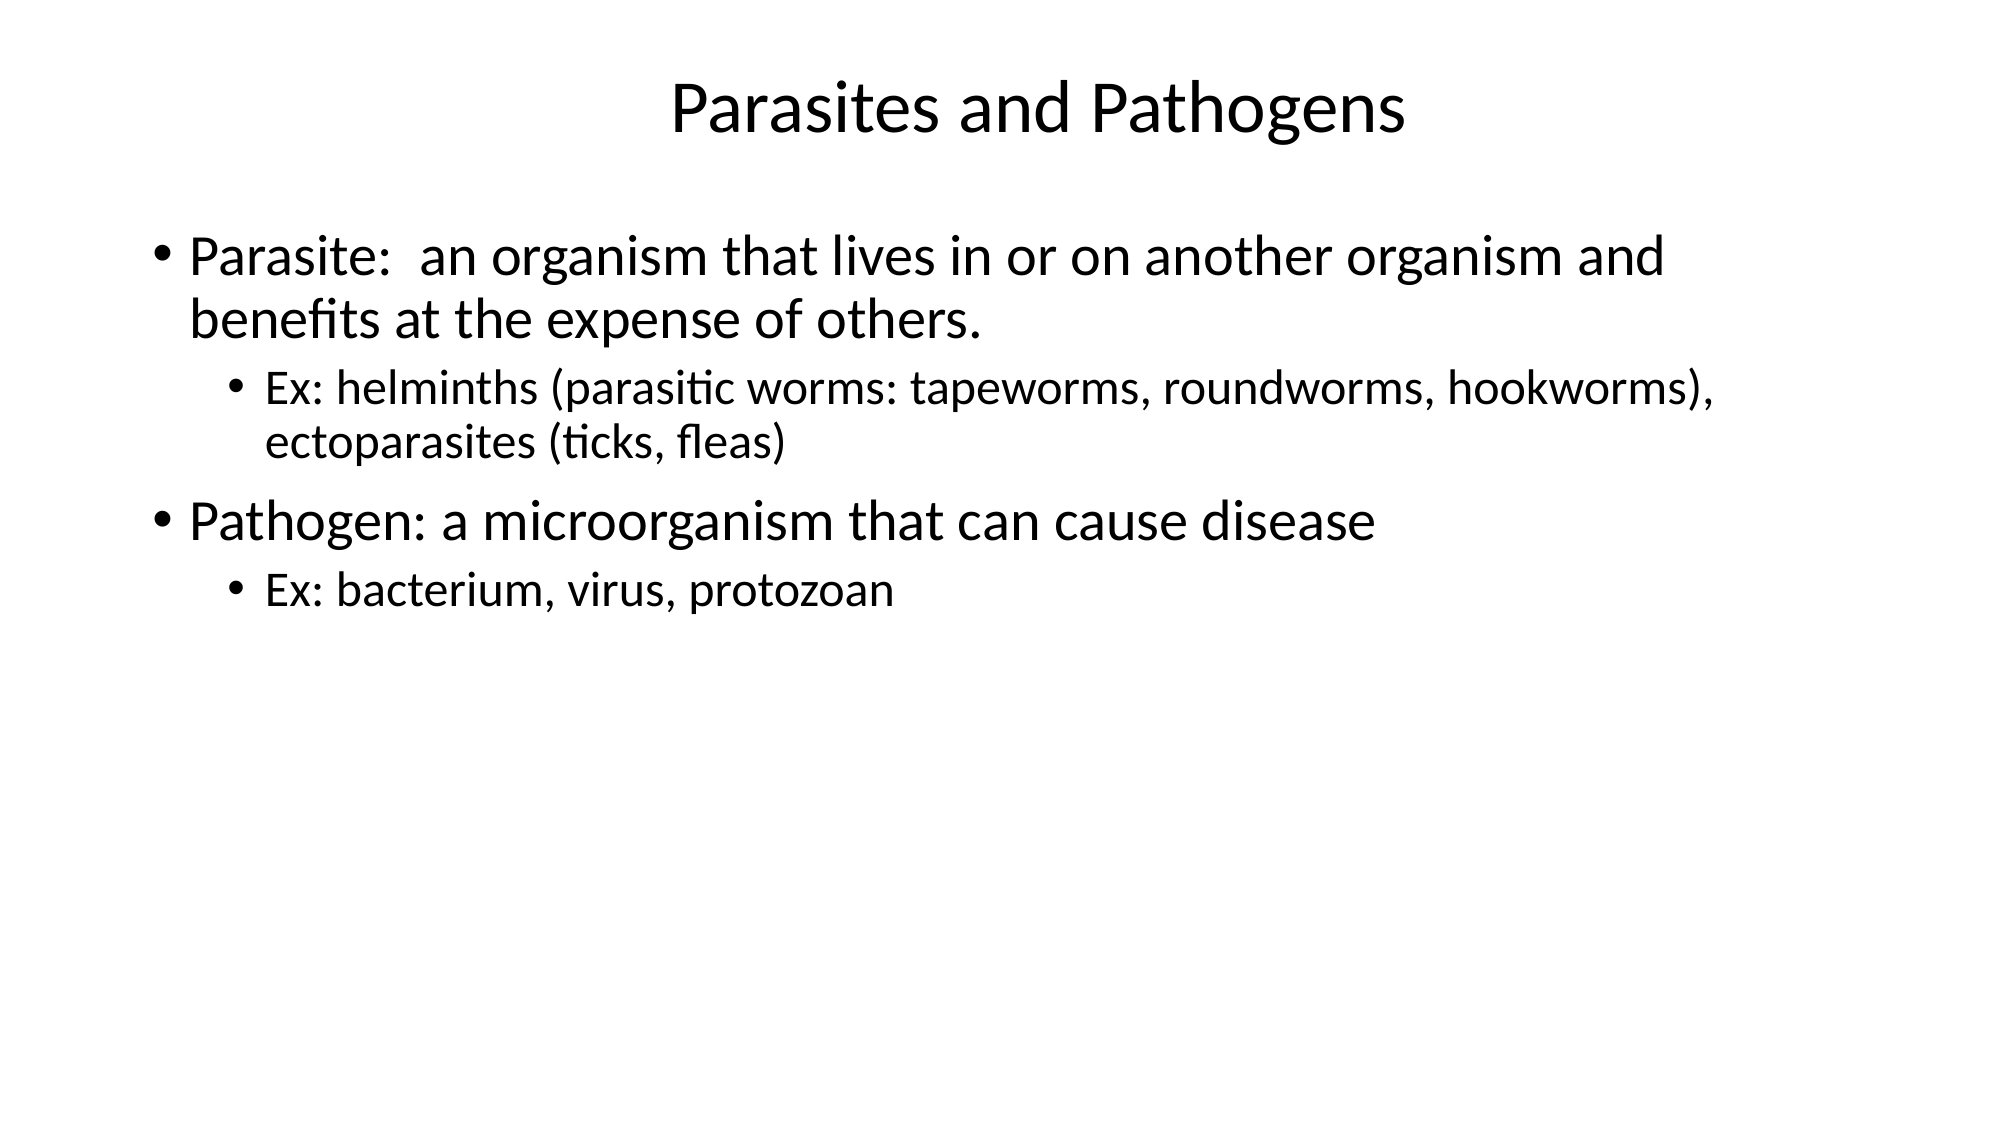

# Parasites and Pathogens
Parasite:  an organism that lives in or on another organism and benefits at the expense of others.
Ex: helminths (parasitic worms: tapeworms, roundworms, hookworms), ectoparasites (ticks, fleas)
Pathogen: a microorganism that can cause disease
Ex: bacterium, virus, protozoan